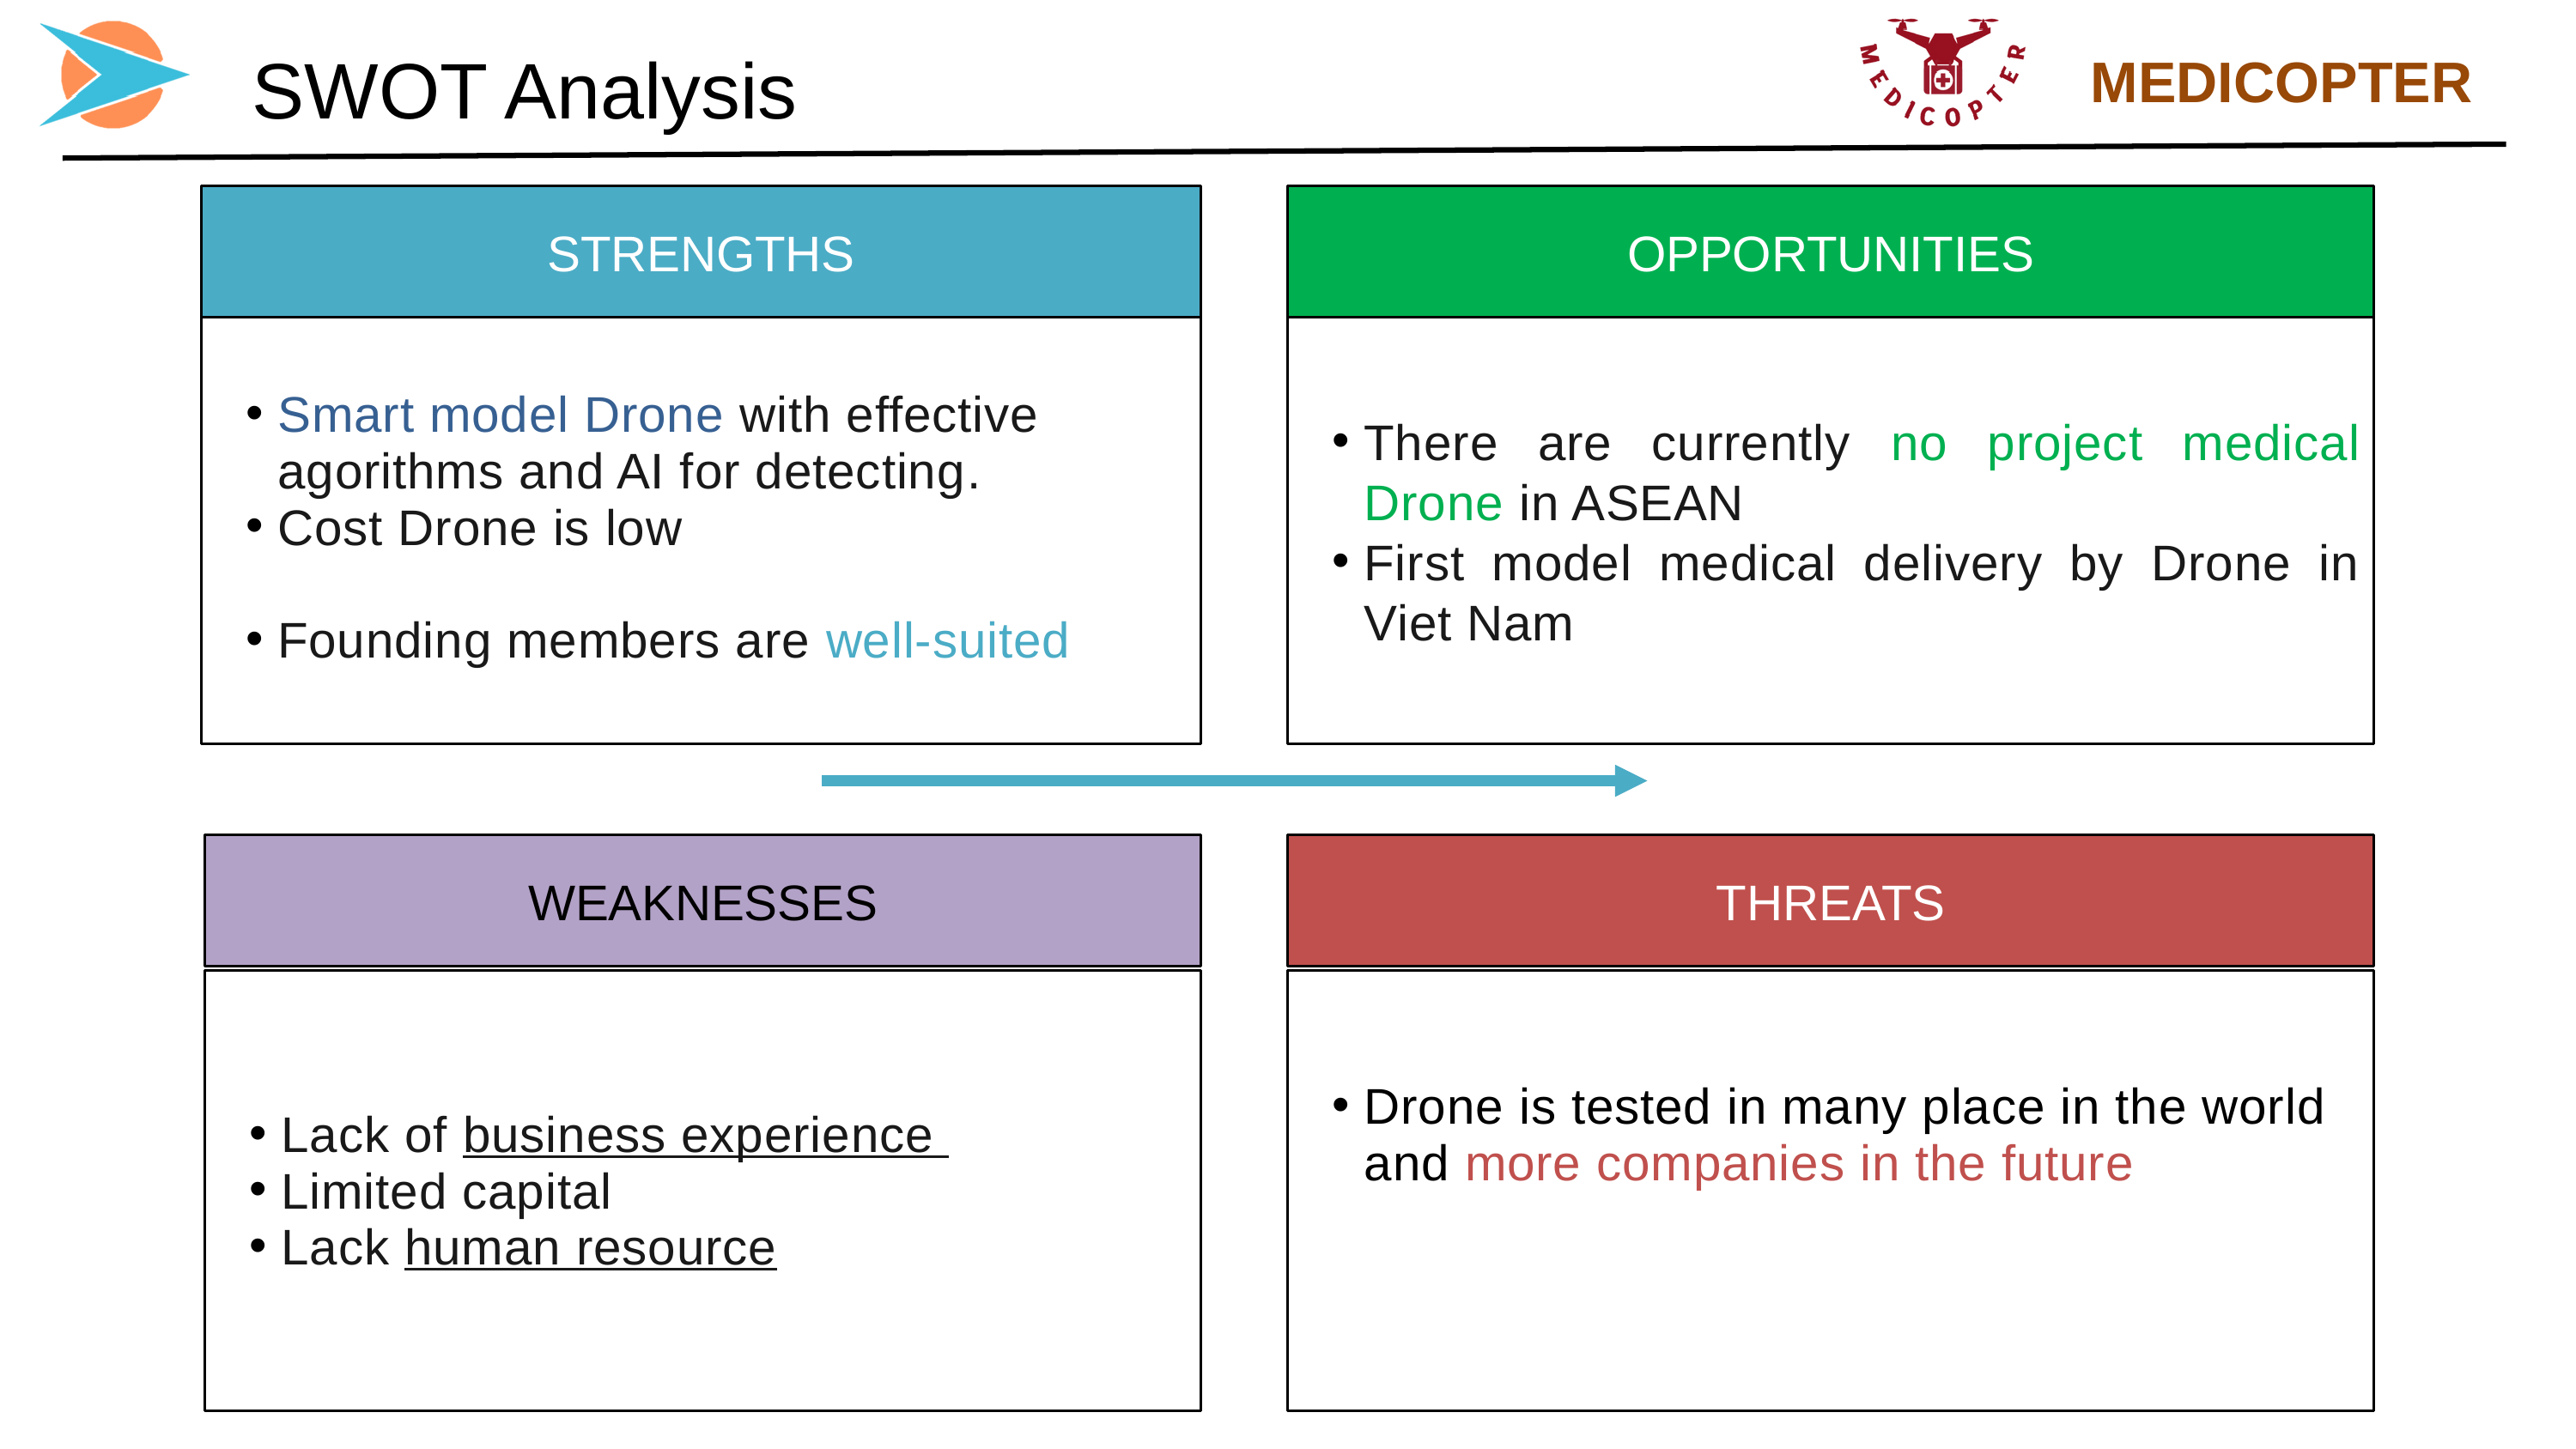

MEDICOPTER
SWOT Analysis
STRENGTHS
Smart model Drone with effective agorithms and AI for detecting.
Cost Drone is low

Founding members are well-suited
OPPORTUNITIES
There are currently no project medical Drone in ASEAN
First model medical delivery by Drone in Viet Nam
WEAKNESSES
Lack of business experience
Limited capital
Lack human resource
THREATS
Drone is tested in many place in the world and more companies in the future